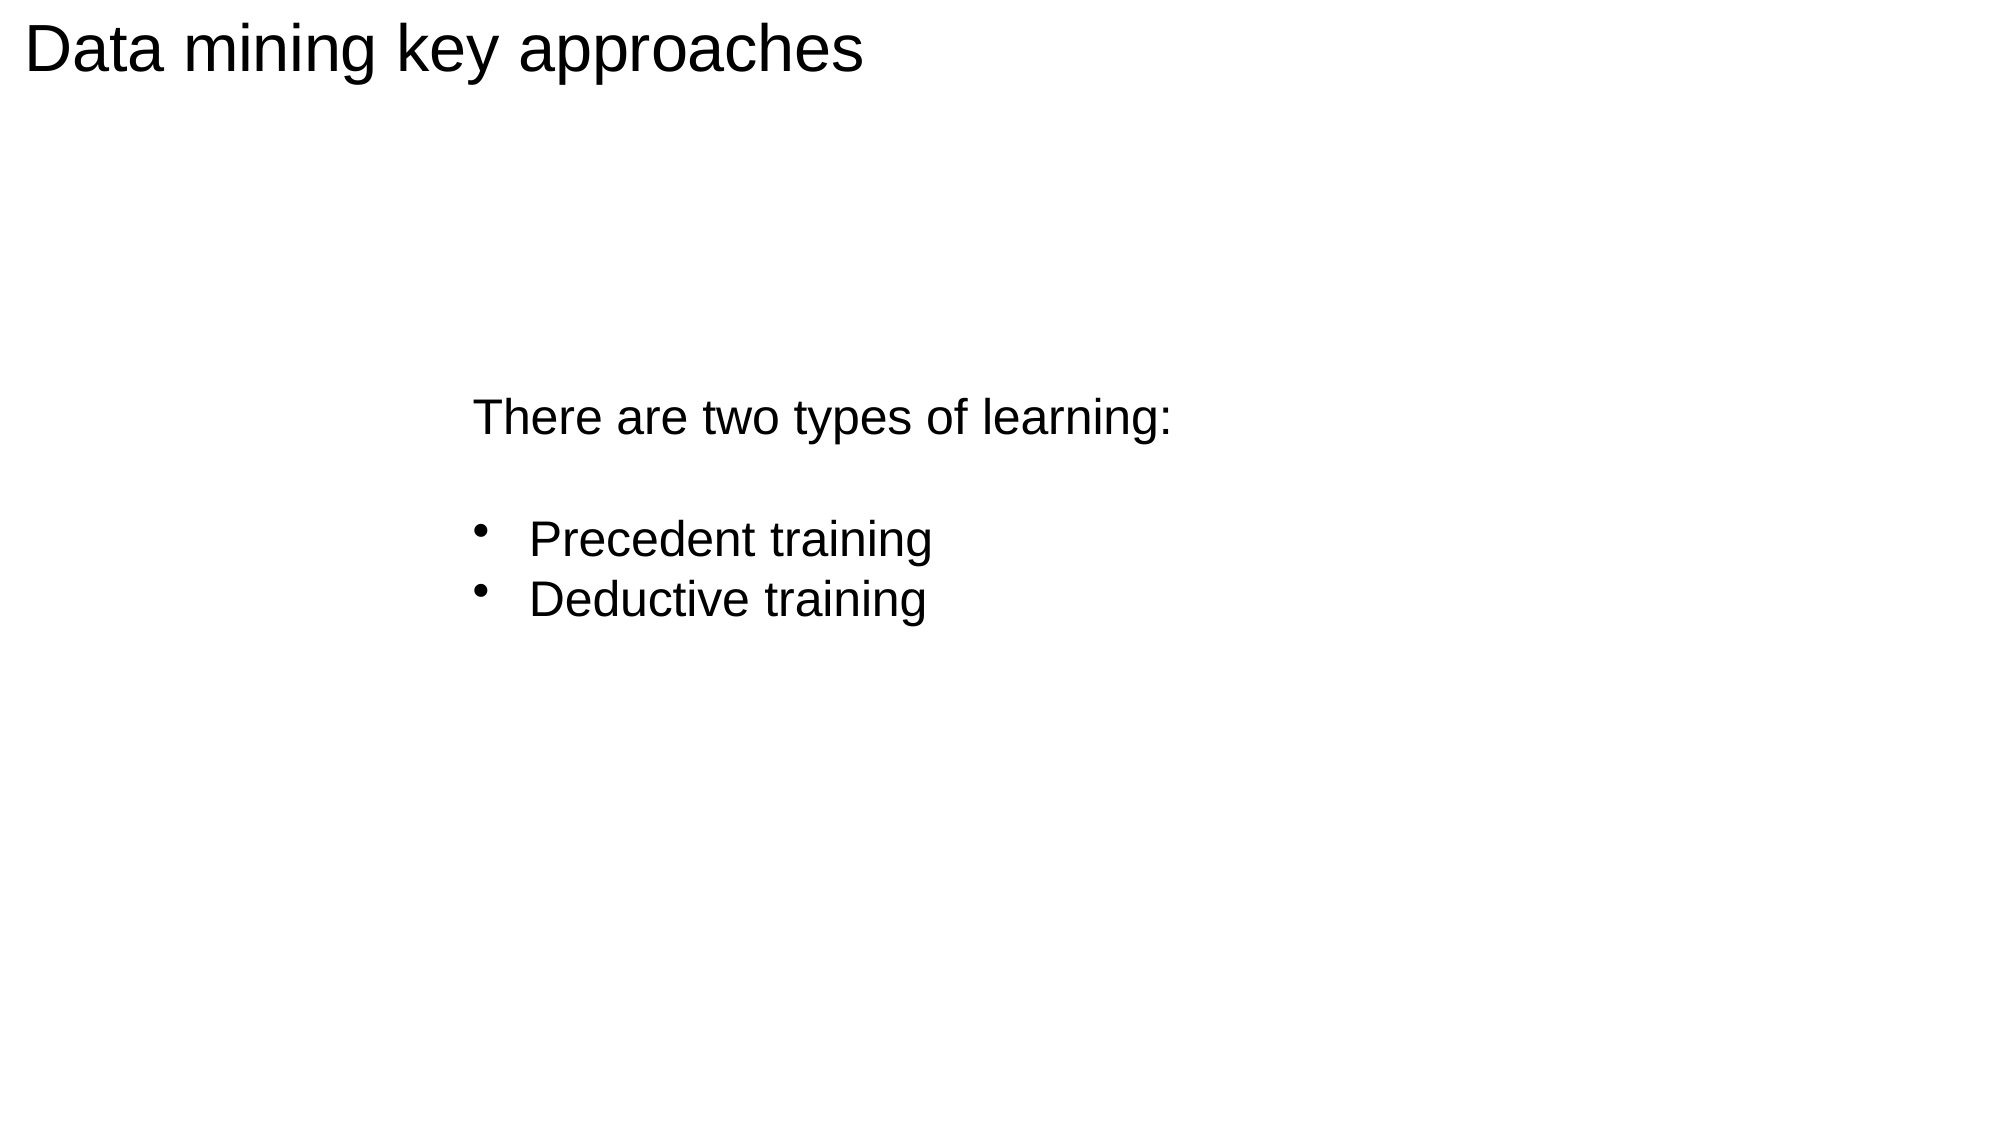

# Data mining key approaches
There are two types of learning:

Precedent training
Deductive training